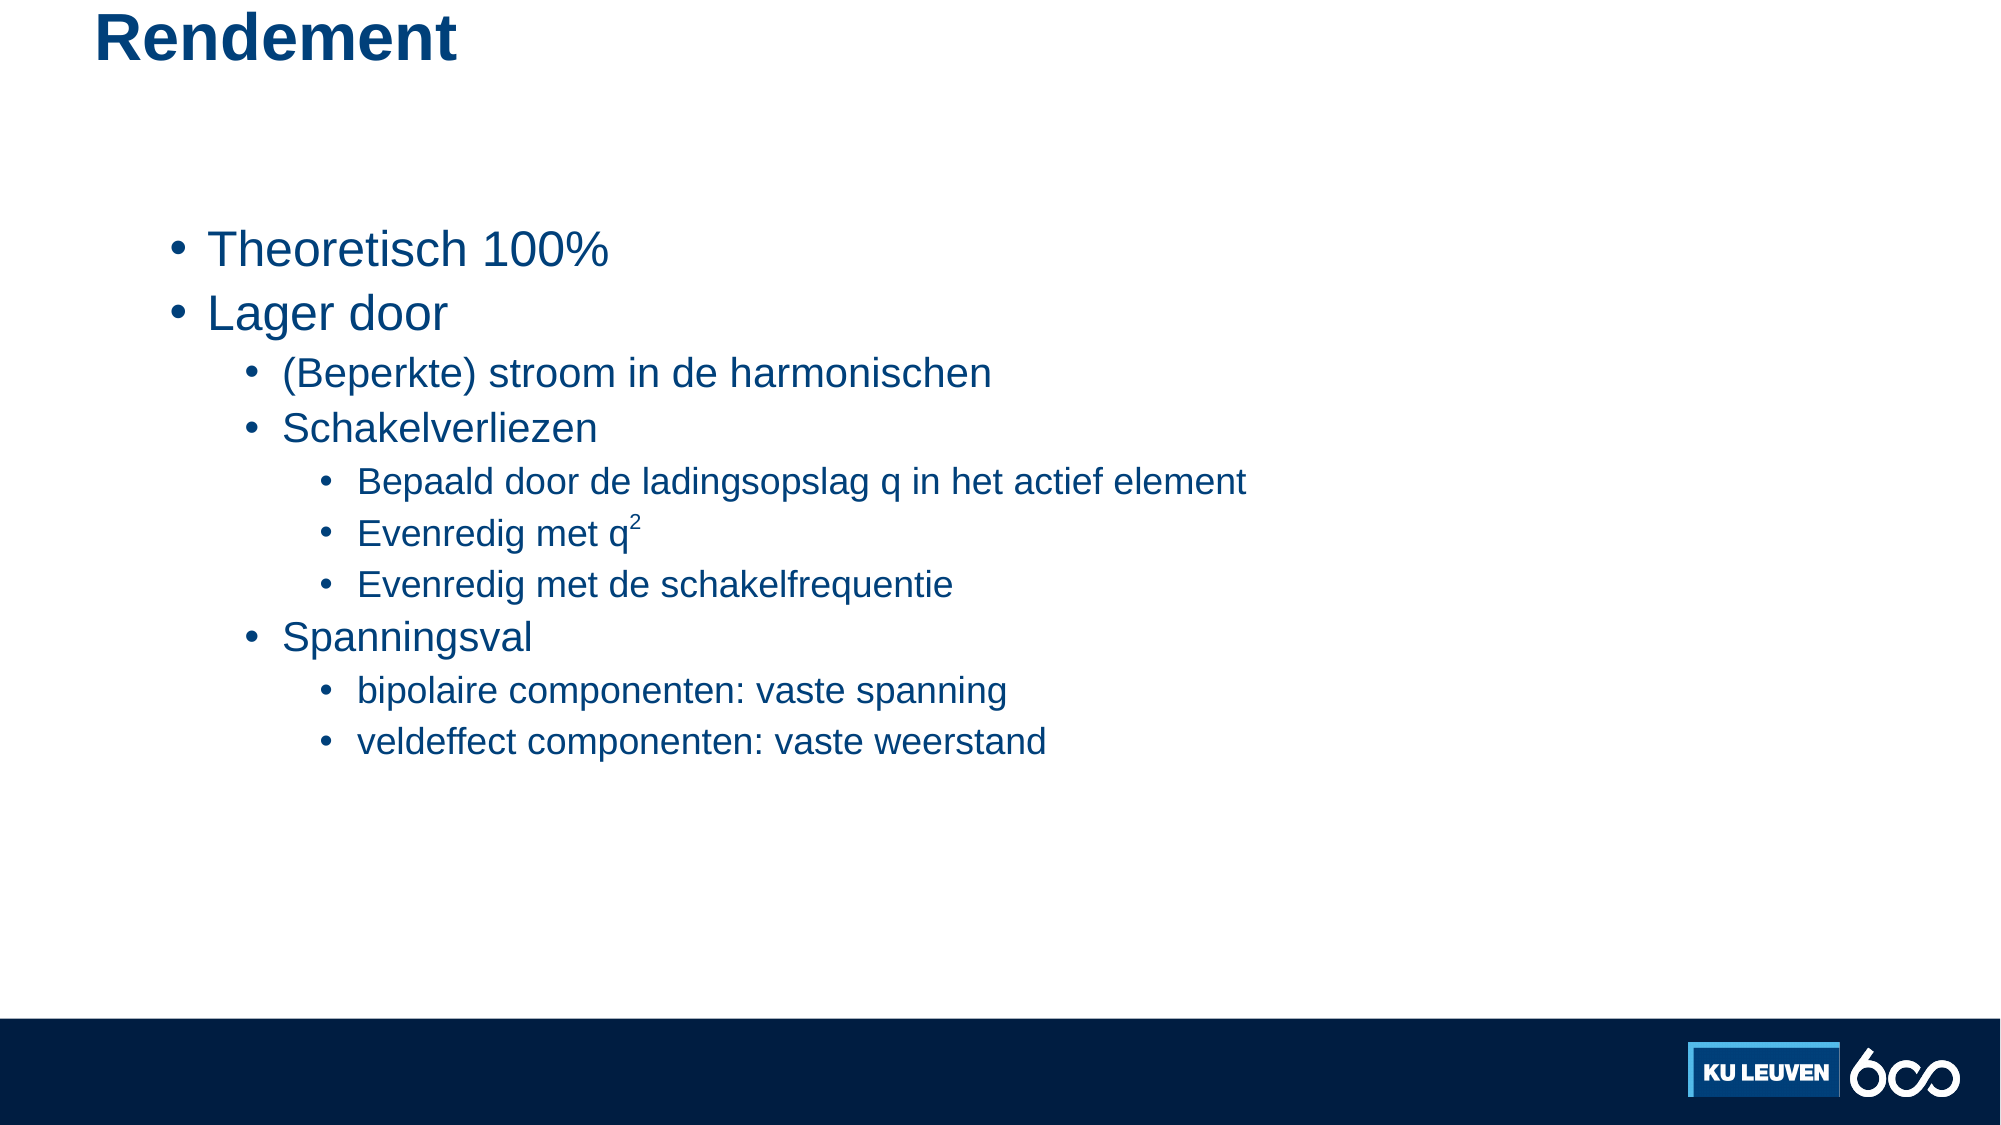

# Rendement

Theoretisch 100%
Lager door
(Beperkte) stroom in de harmonischen
Schakelverliezen
Bepaald door de ladingsopslag q in het actief element
Evenredig met q2
Evenredig met de schakelfrequentie
Spanningsval
bipolaire componenten: vaste spanning
veldeffect componenten: vaste weerstand